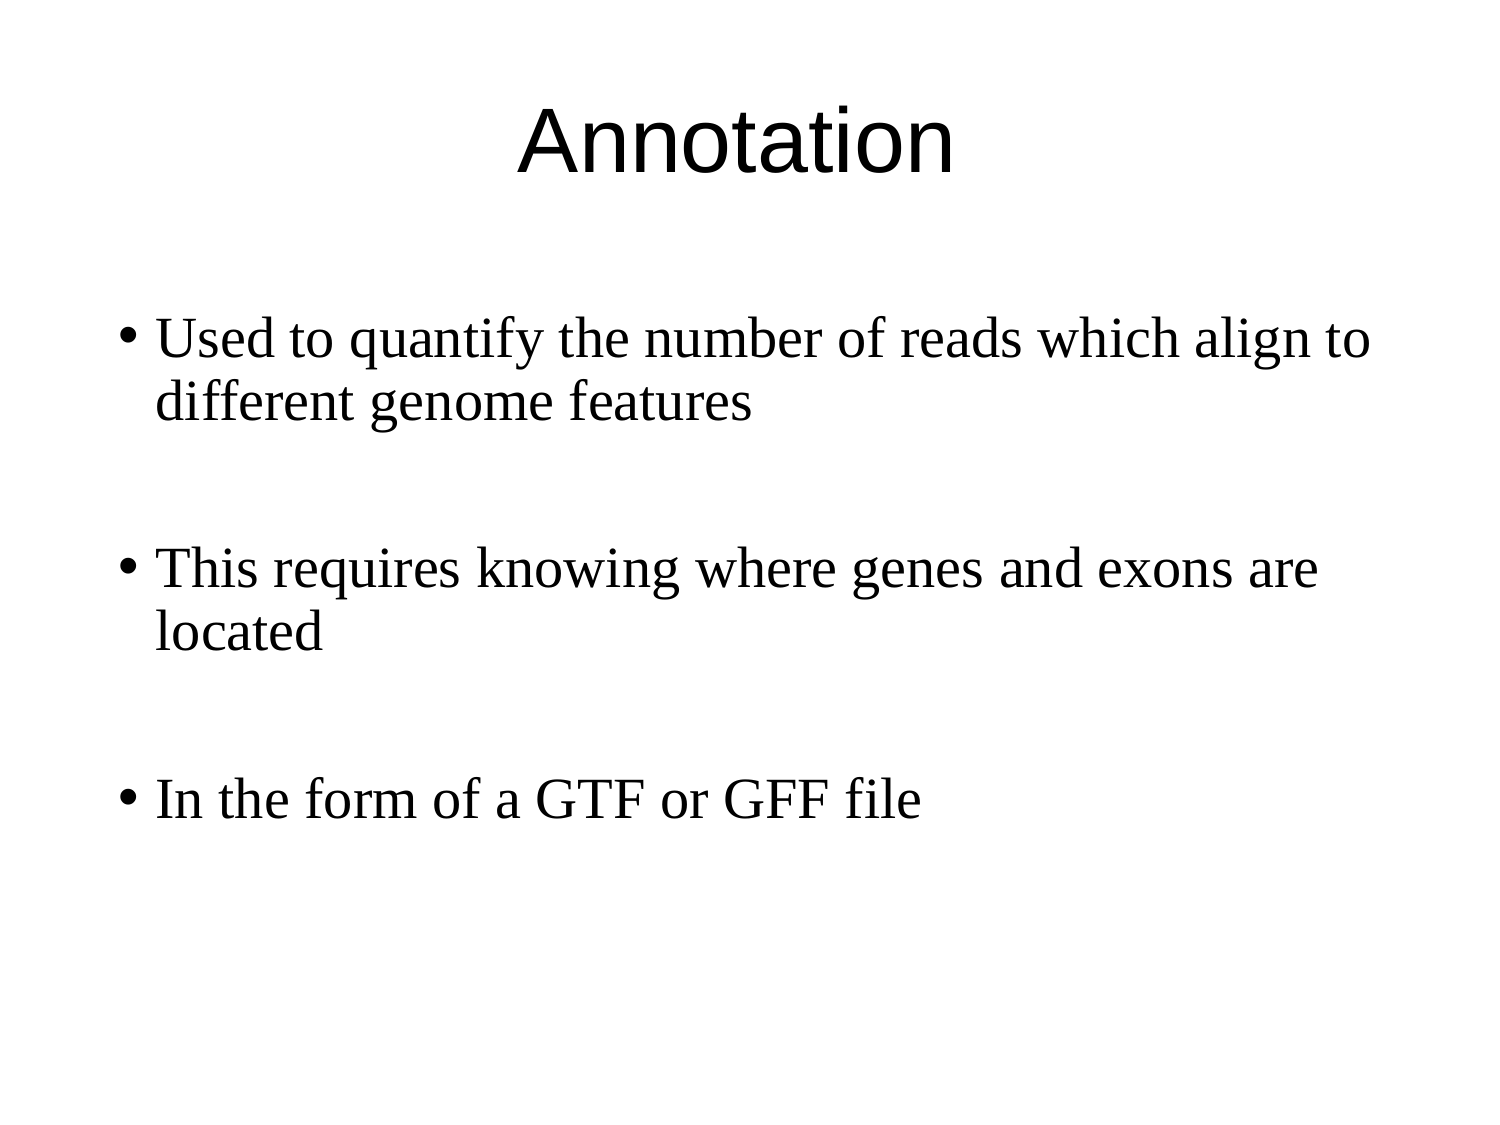

# Annotation
Used to quantify the number of reads which align to different genome features

This requires knowing where genes and exons are located

In the form of a GTF or GFF file